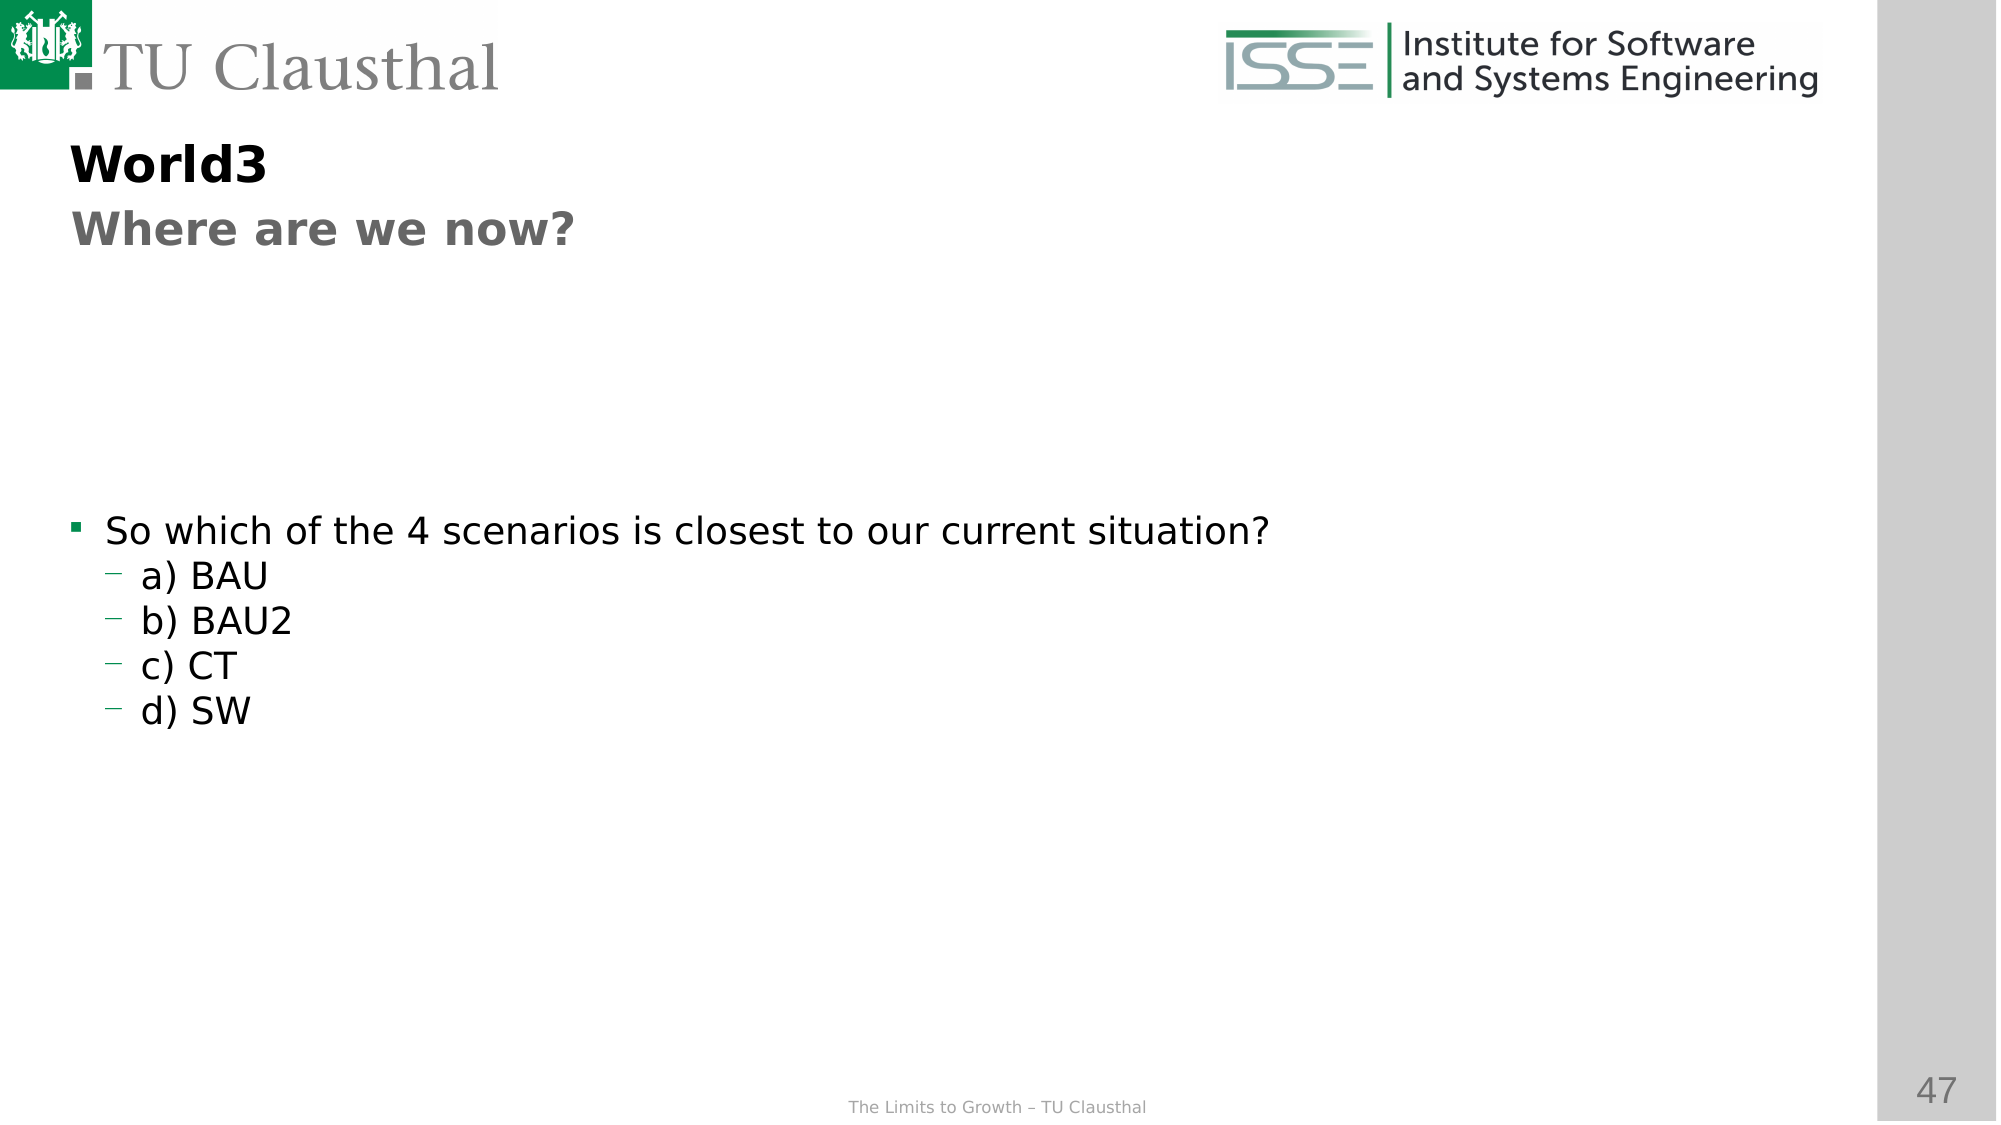

World3
Where are we now?
So which of the 4 scenarios is closest to our current situation?
a) BAU
b) BAU2
c) CT
d) SW